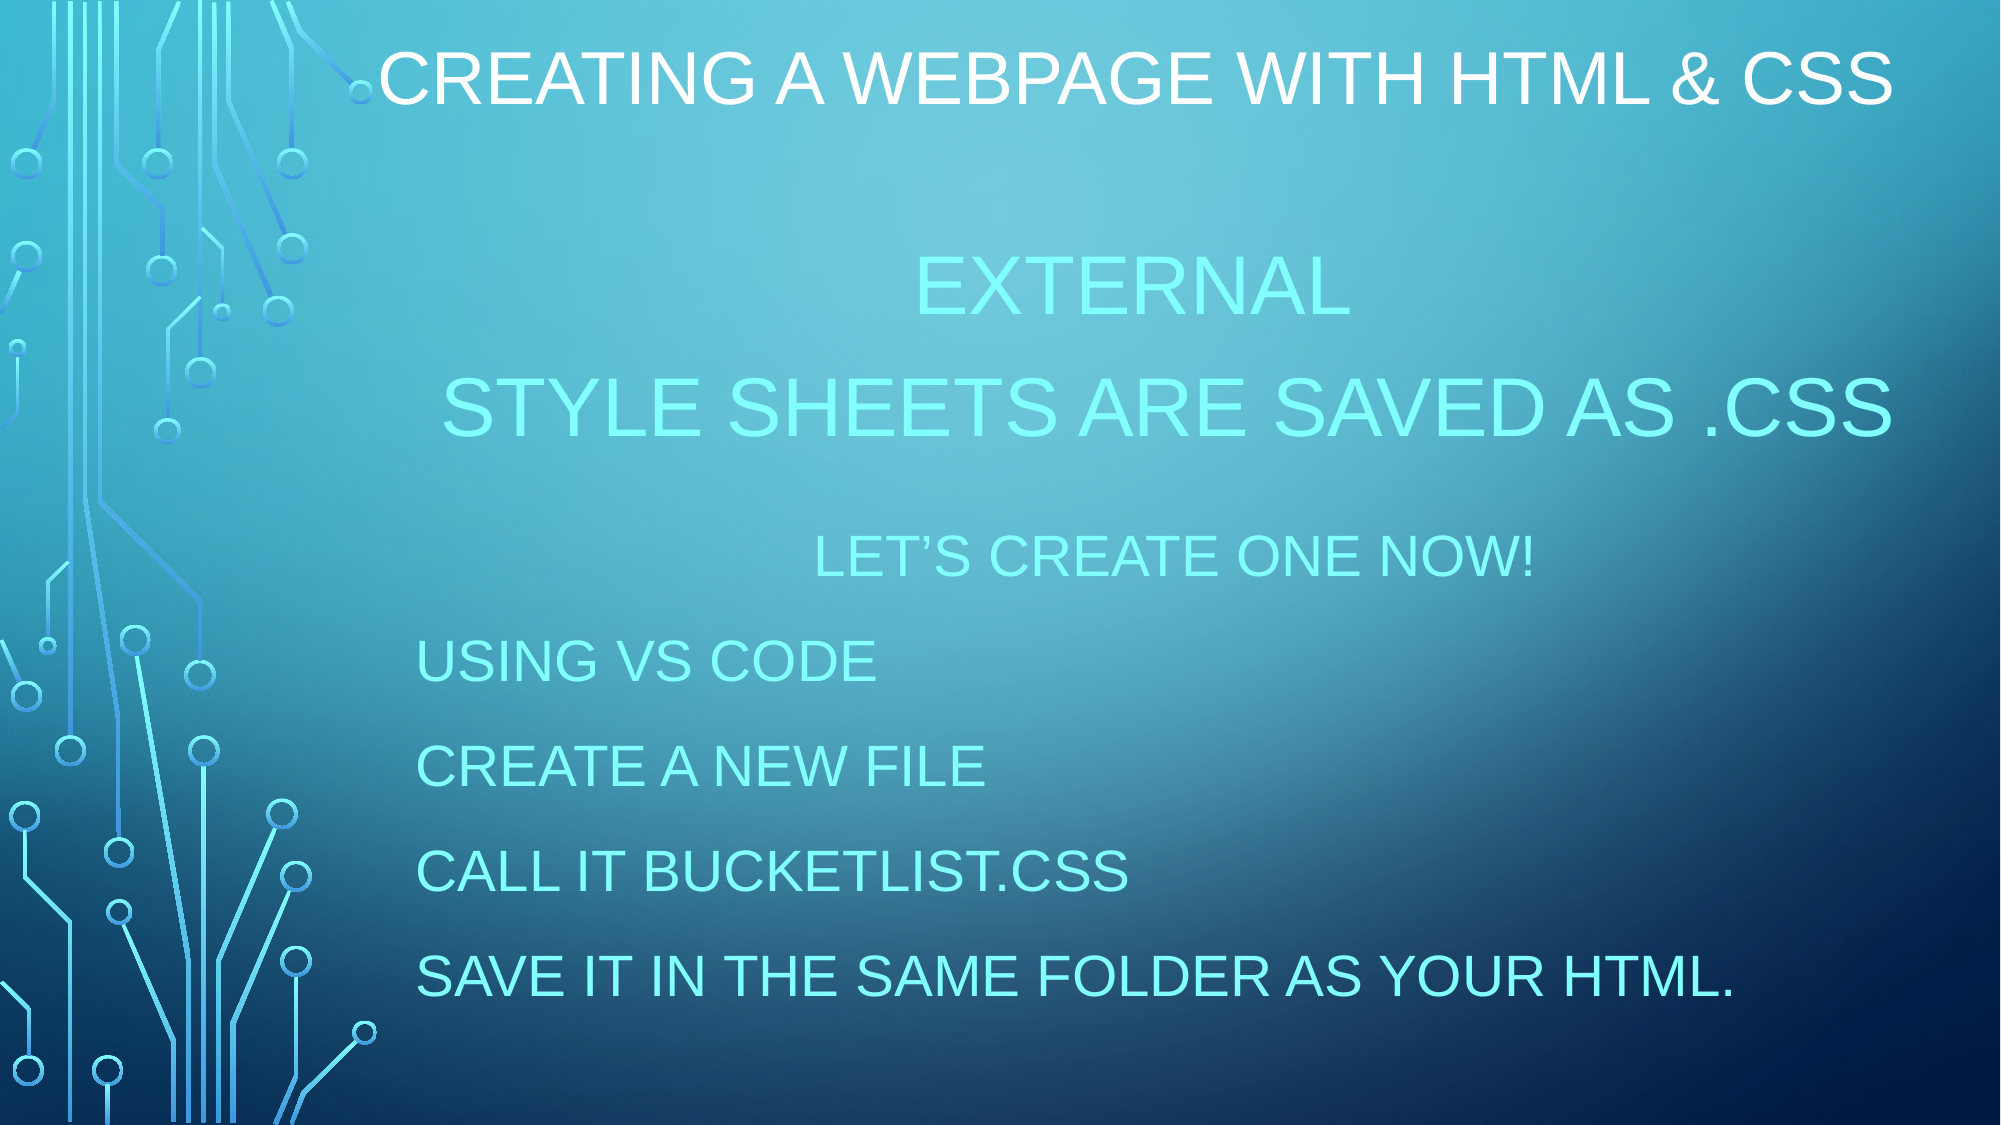

# CREATING A WEBPAGE WITH html & CSS
			 External
style sheets are saved as .CSS
Let’s create one now!
Using VS Code
Create a New File
Call it bucketList.css
Save it in the same folder as your HTML.